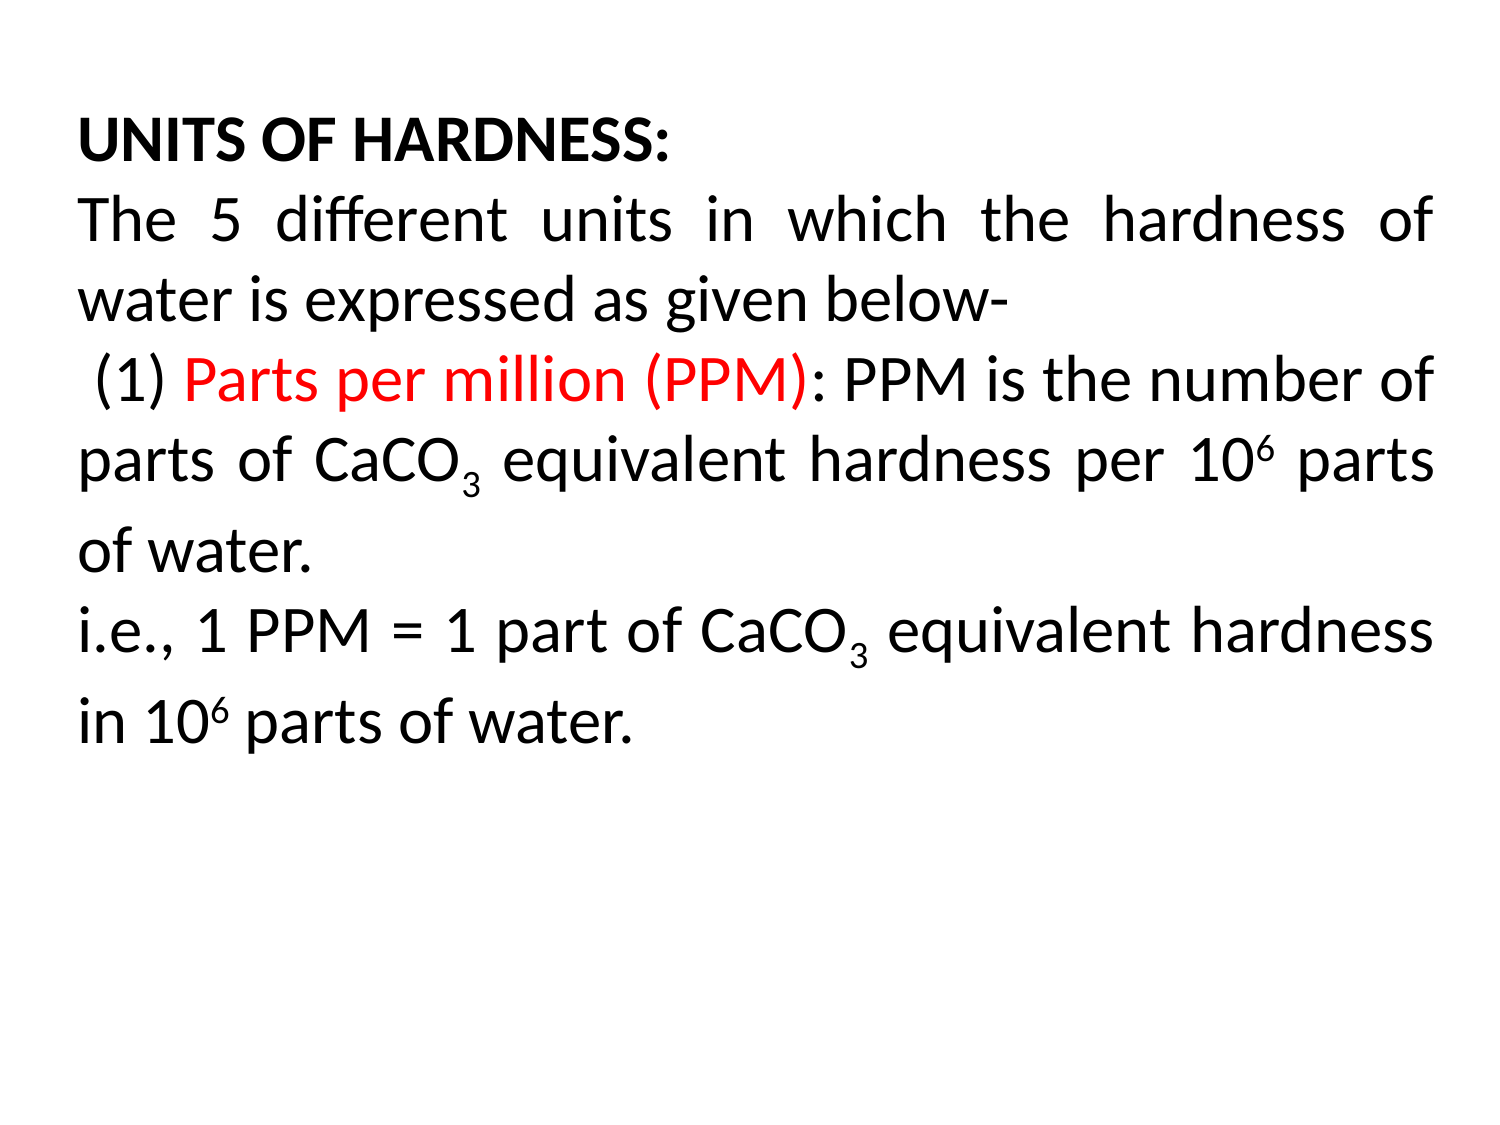

UNITS OF HARDNESS:
The 5 different units in which the hardness of water is expressed as given below-
 (1) Parts per million (PPM): PPM is the number of parts of CaCO3 equivalent hardness per 106 parts of water.
i.e., 1 PPM = 1 part of CaCO3 equivalent hardness in 106 parts of water.